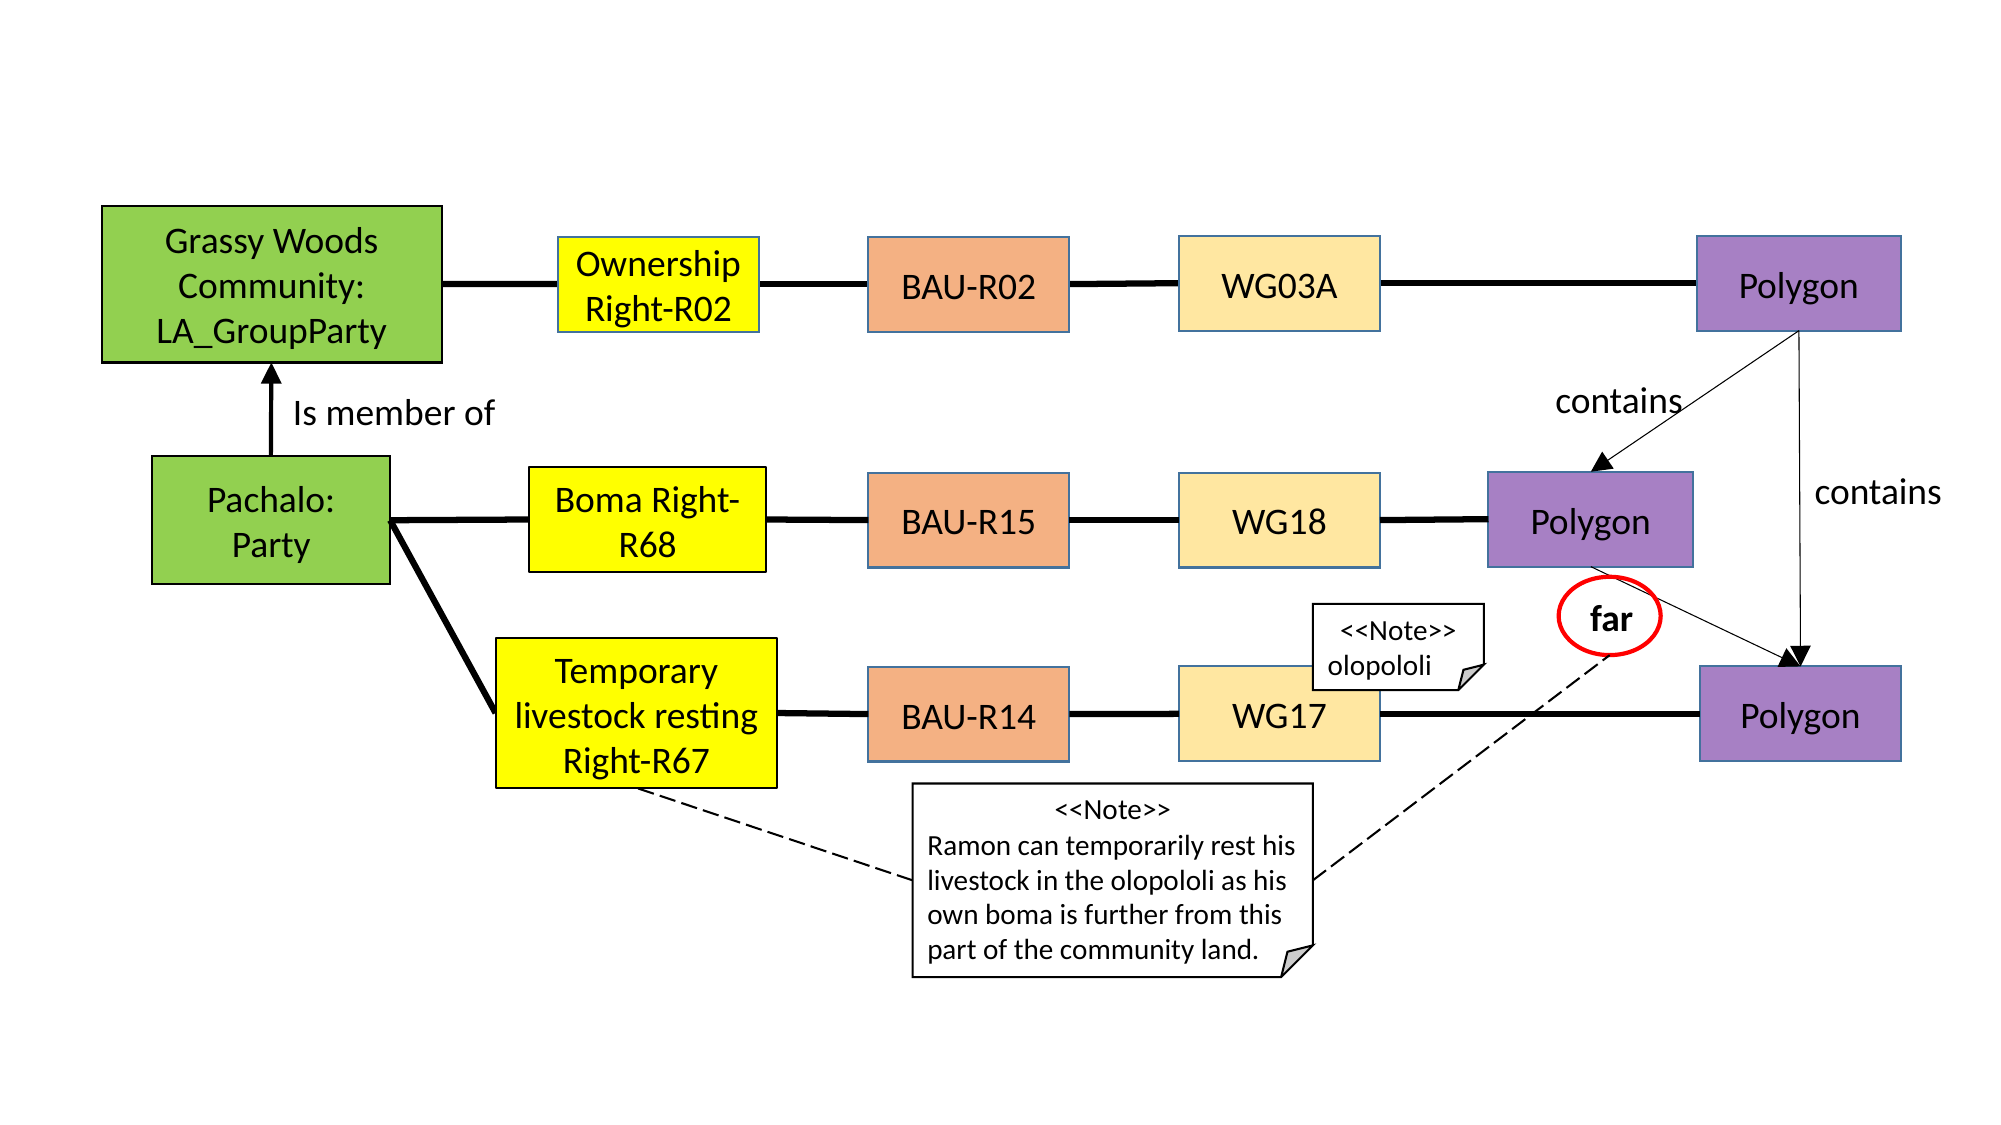

Grassy Woods Community: LA_GroupParty
WG03A
Polygon
Ownership Right-R02
BAU-R02
contains
Is member of
Pachalo: Party
contains
Boma Right-R68
Polygon
WG18
BAU-R15

far
<<Note>>
olopololi
Temporary livestock resting Right-R67
WG17
Polygon
BAU-R14
<<Note>>
Ramon can temporarily rest his livestock in the olopololi as his own boma is further from this part of the community land.